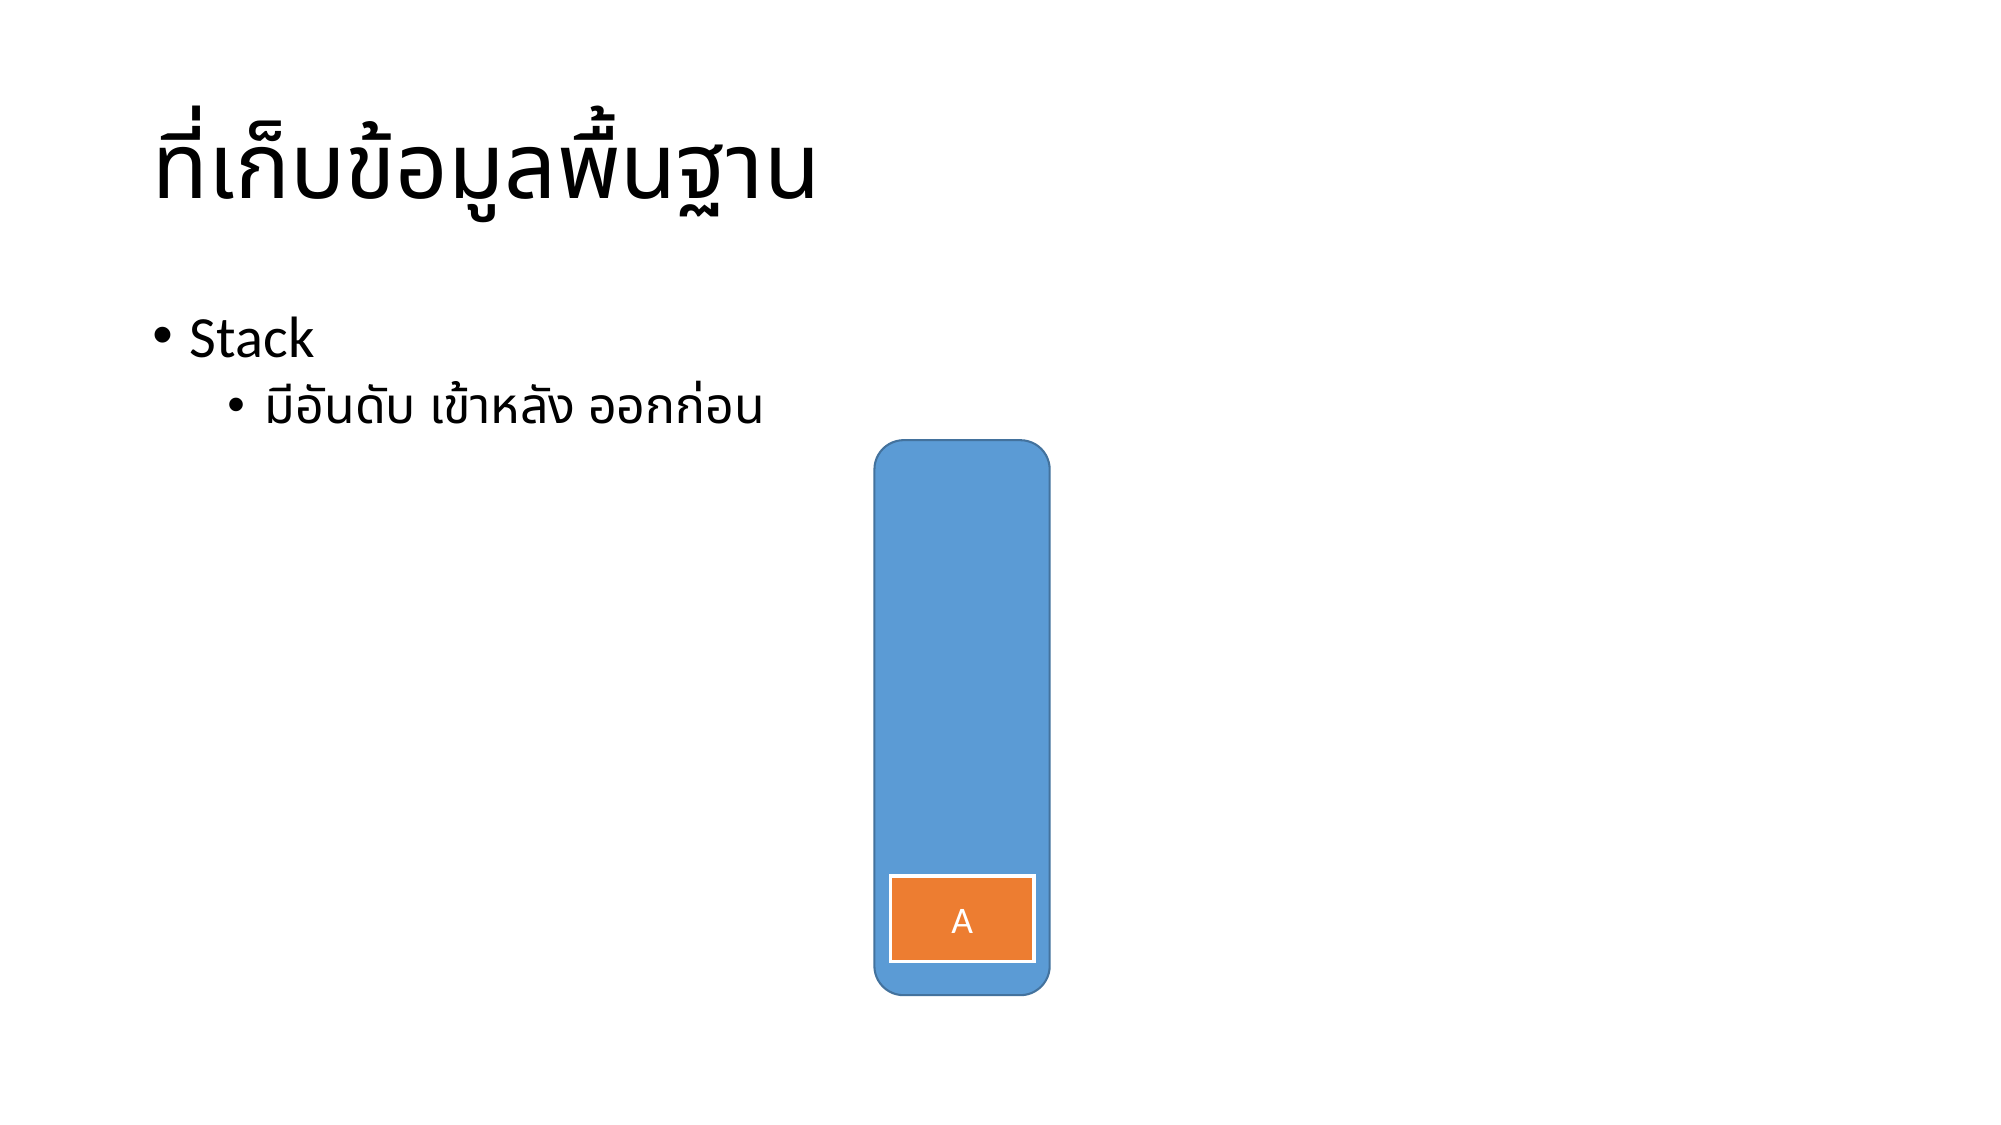

# ที่เก็บข้อมูลพื้นฐาน
Stack
มีอันดับ เข้าหลัง ออกก่อน

A